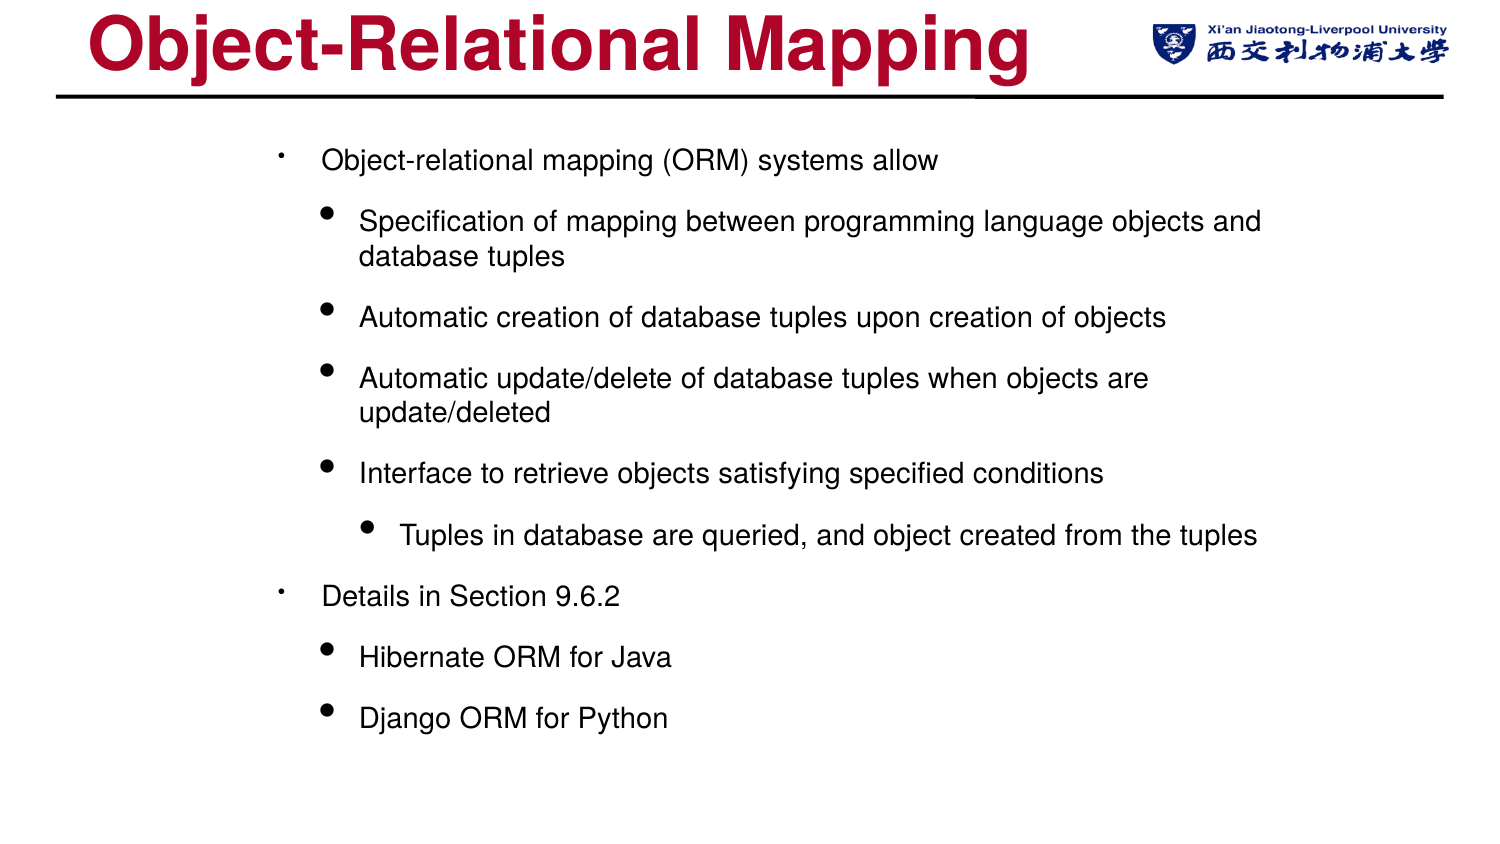

# Object-Relational Mapping
Object-relational mapping (ORM) systems allow
Specification of mapping between programming language objects and database tuples
Automatic creation of database tuples upon creation of objects
Automatic update/delete of database tuples when objects are update/deleted
Interface to retrieve objects satisfying specified conditions
Tuples in database are queried, and object created from the tuples
Details in Section 9.6.2
Hibernate ORM for Java
Django ORM for Python